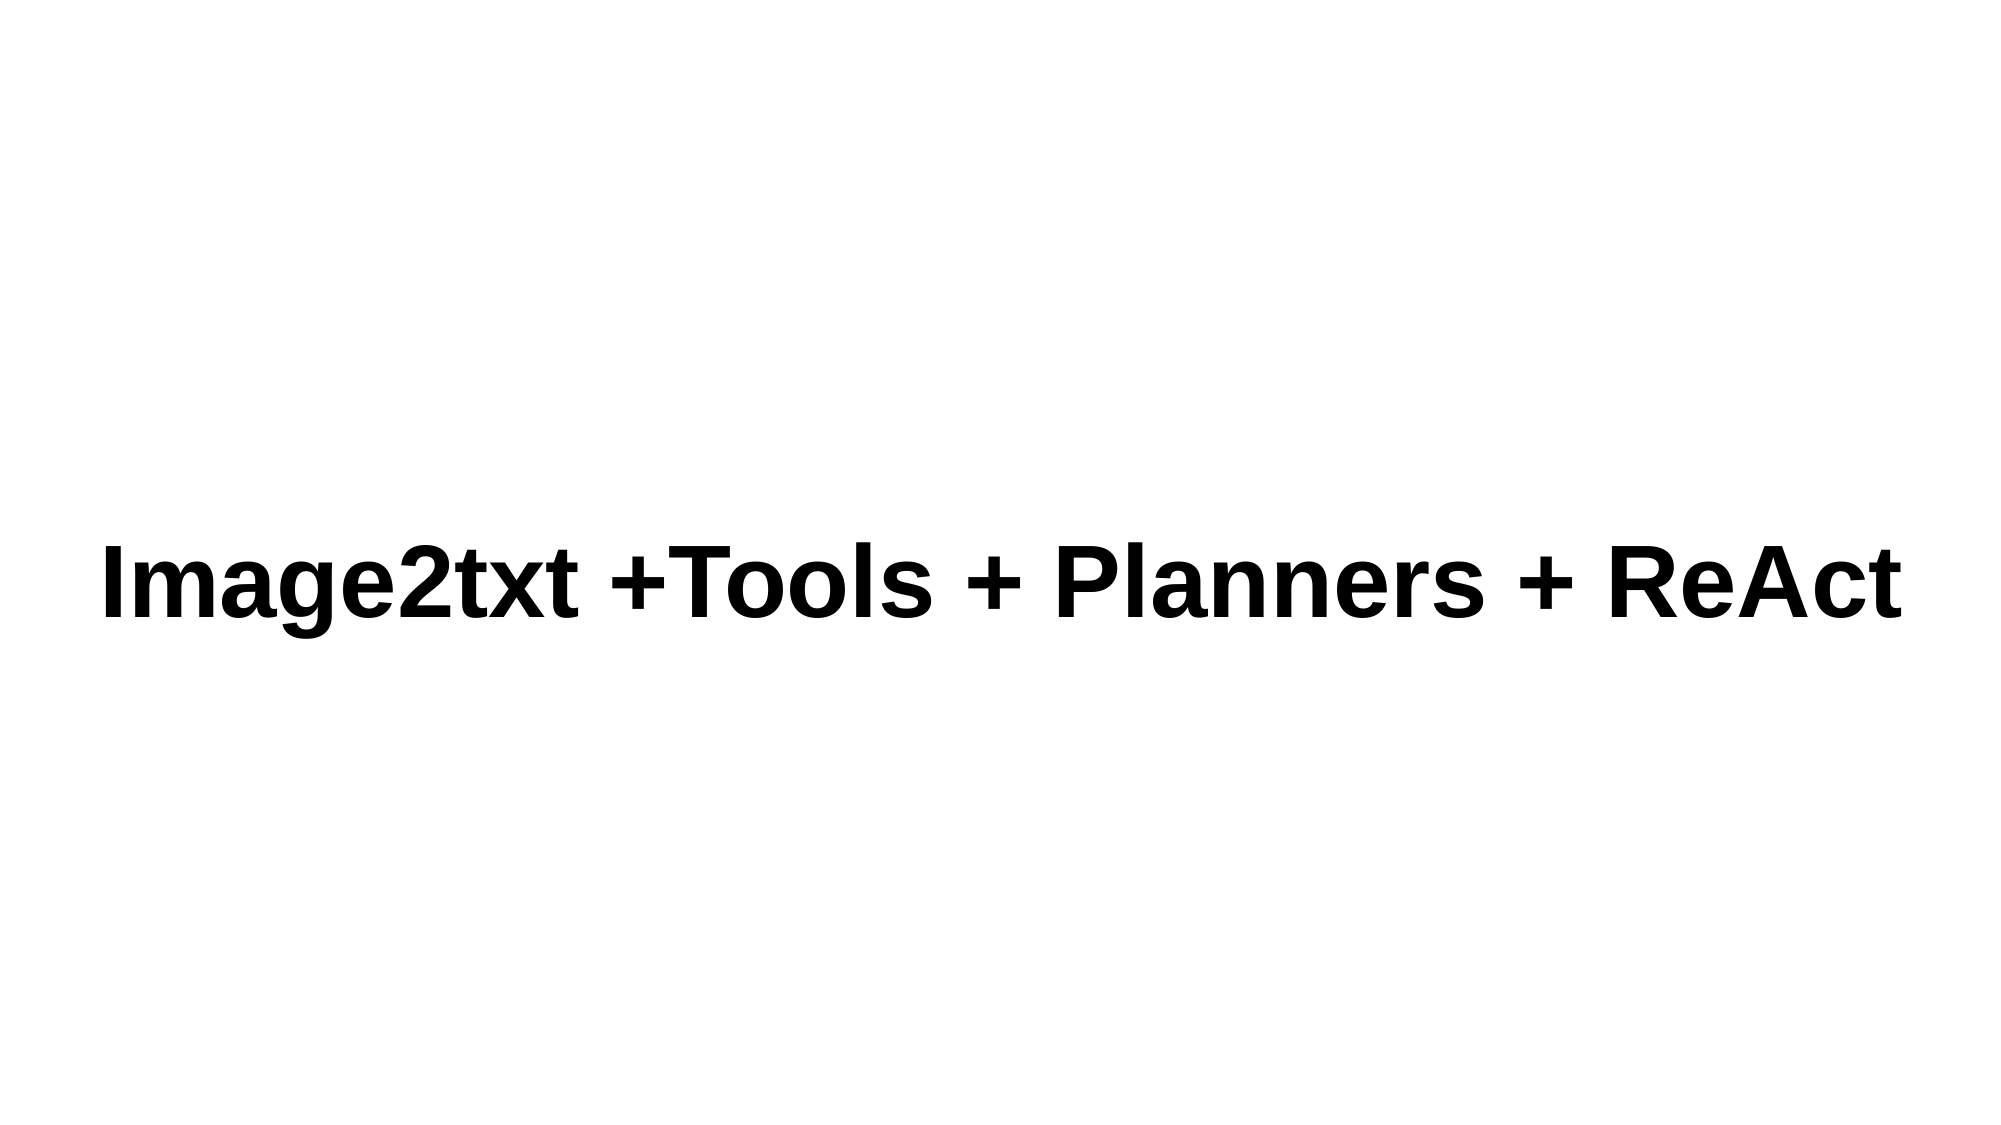

# Image2txt +Tools + Planners + ReAct